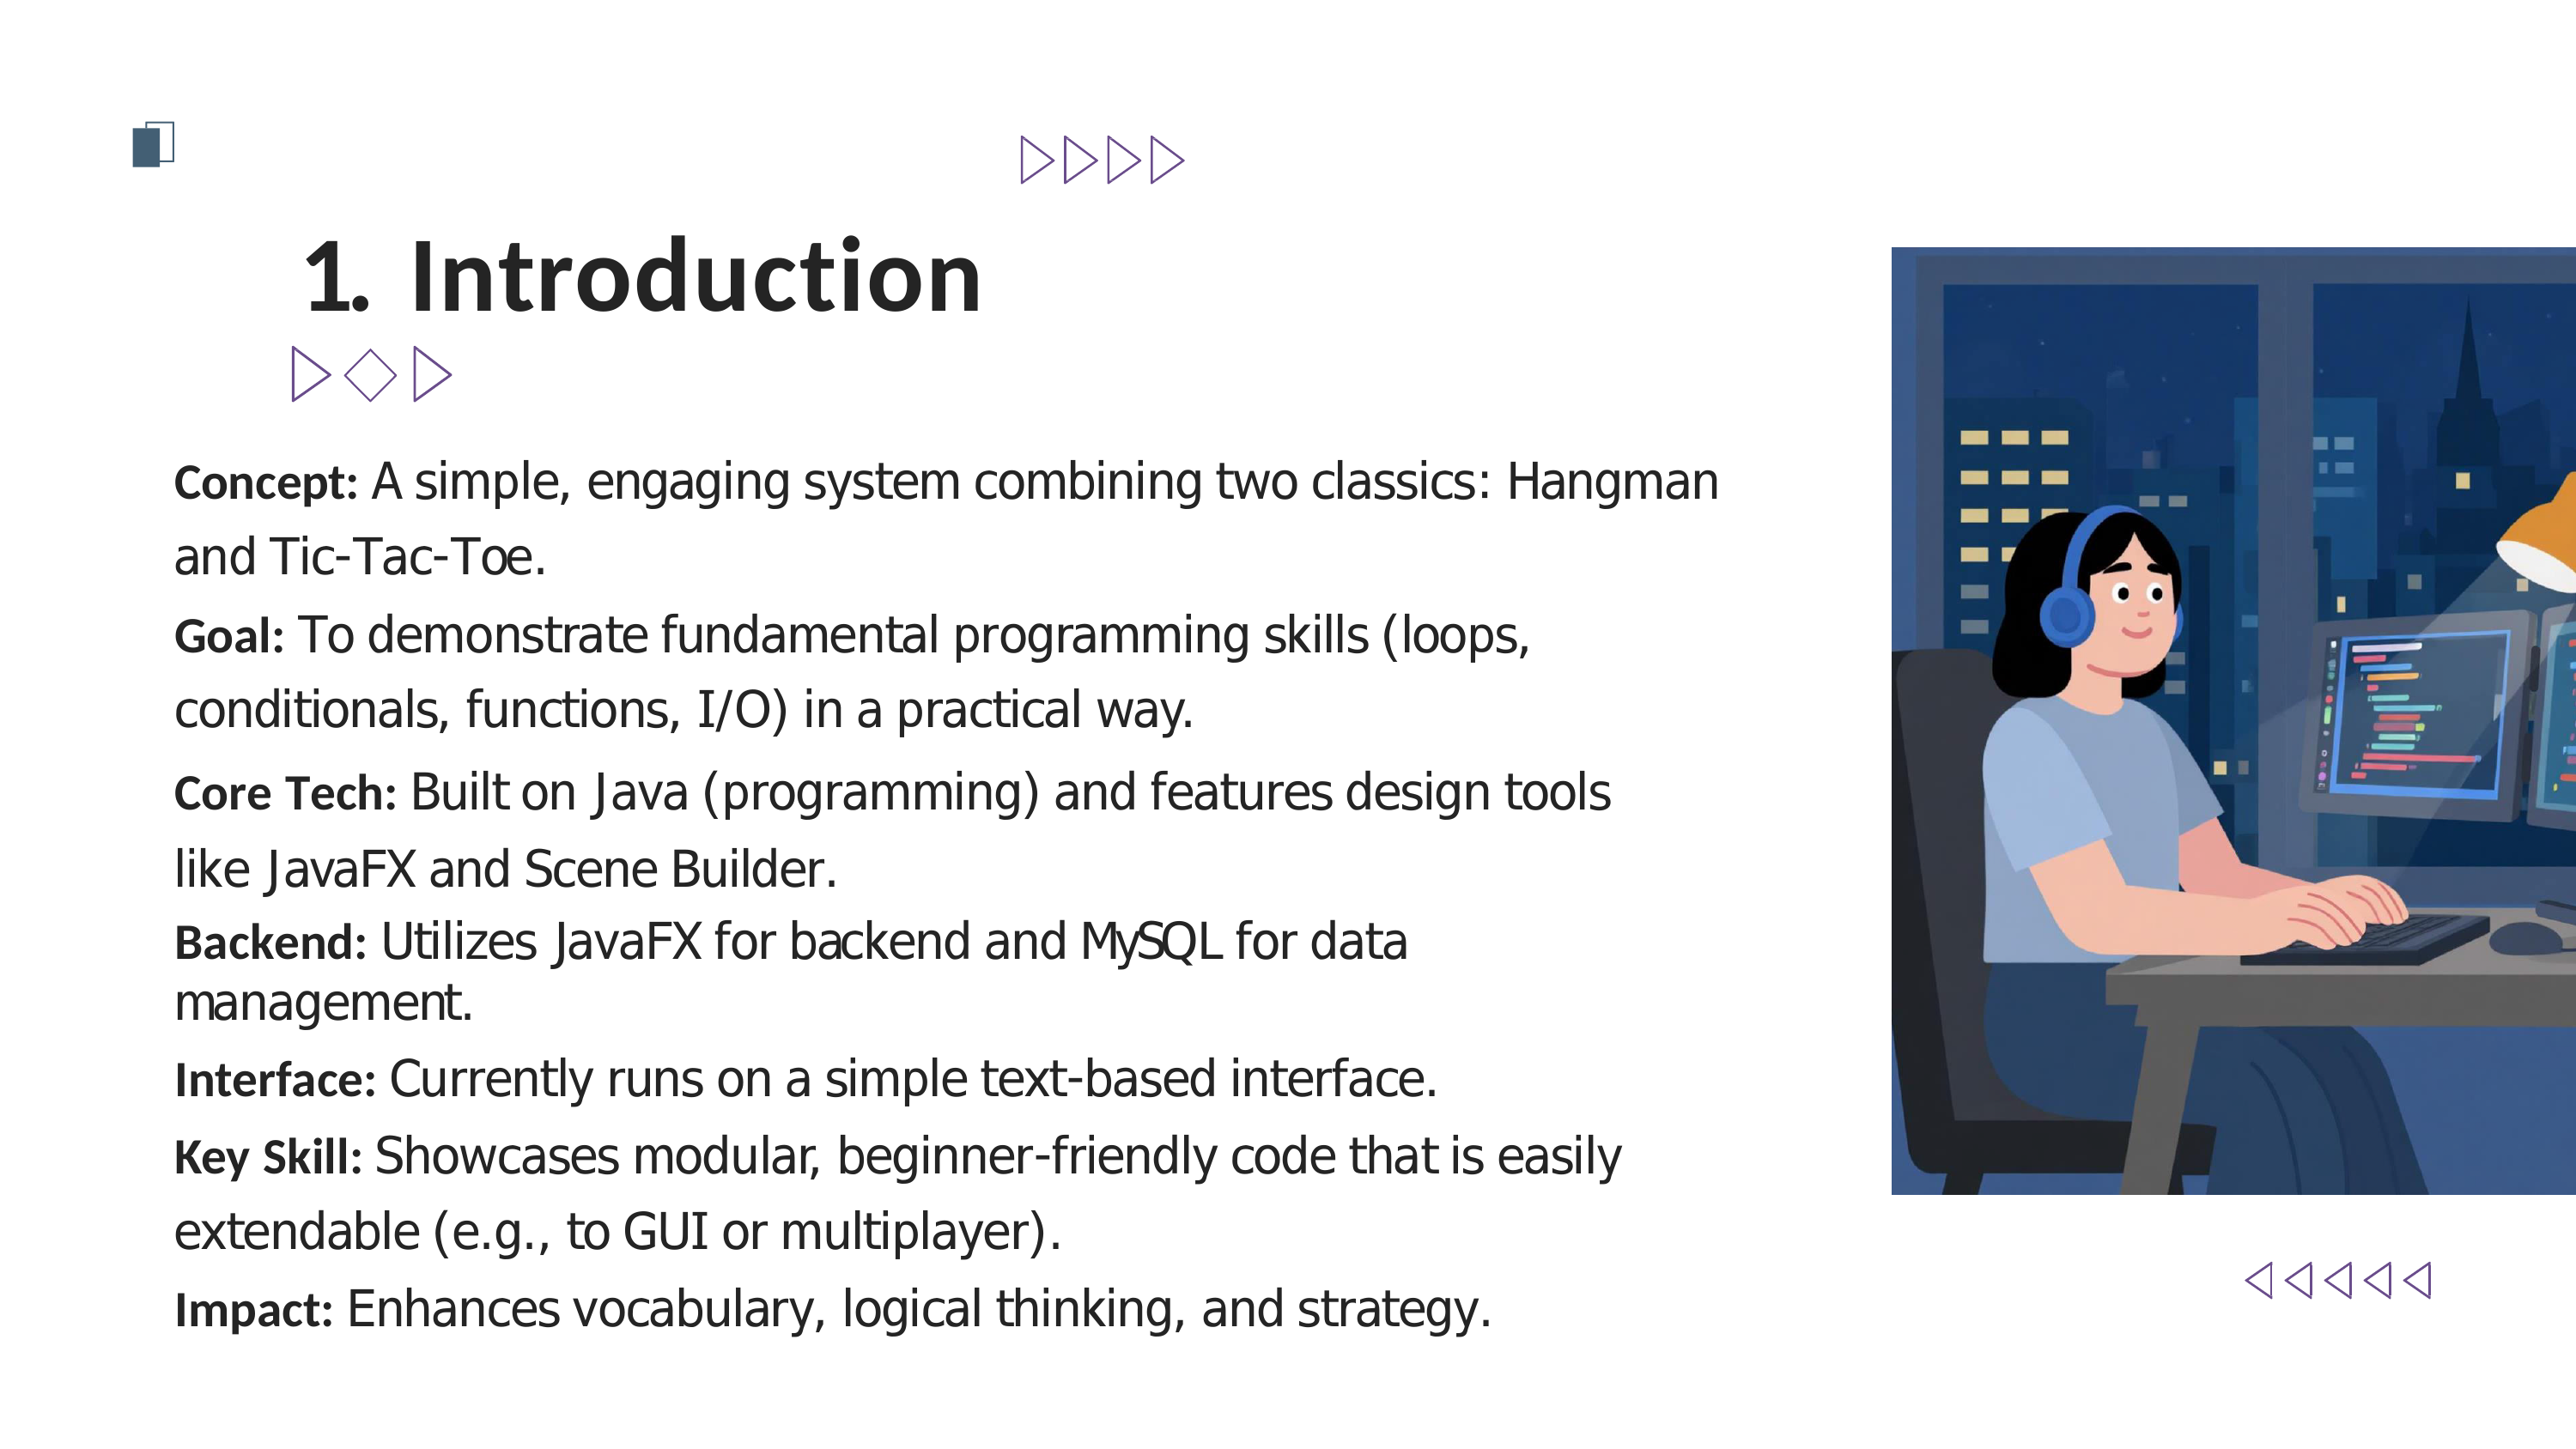

1. Introduction

Concept: A simple, engaging system combining two classics: Hangman and Tic-Tac-Toe.
Goal: To demonstrate fundamental programming skills (loops, conditionals, functions, I/O) in a practical way.
Core Tech: Built on Java (programming) and features design tools like JavaFX and Scene Builder.
Backend: Utilizes JavaFX for backend and MySQL for data management.
Interface: Currently runs on a simple text-based interface.
Key Skill: Showcases modular, beginner-friendly code that is easily extendable (e.g., to GUI or multiplayer).
Impact: Enhances vocabulary, logical thinking, and strategy.